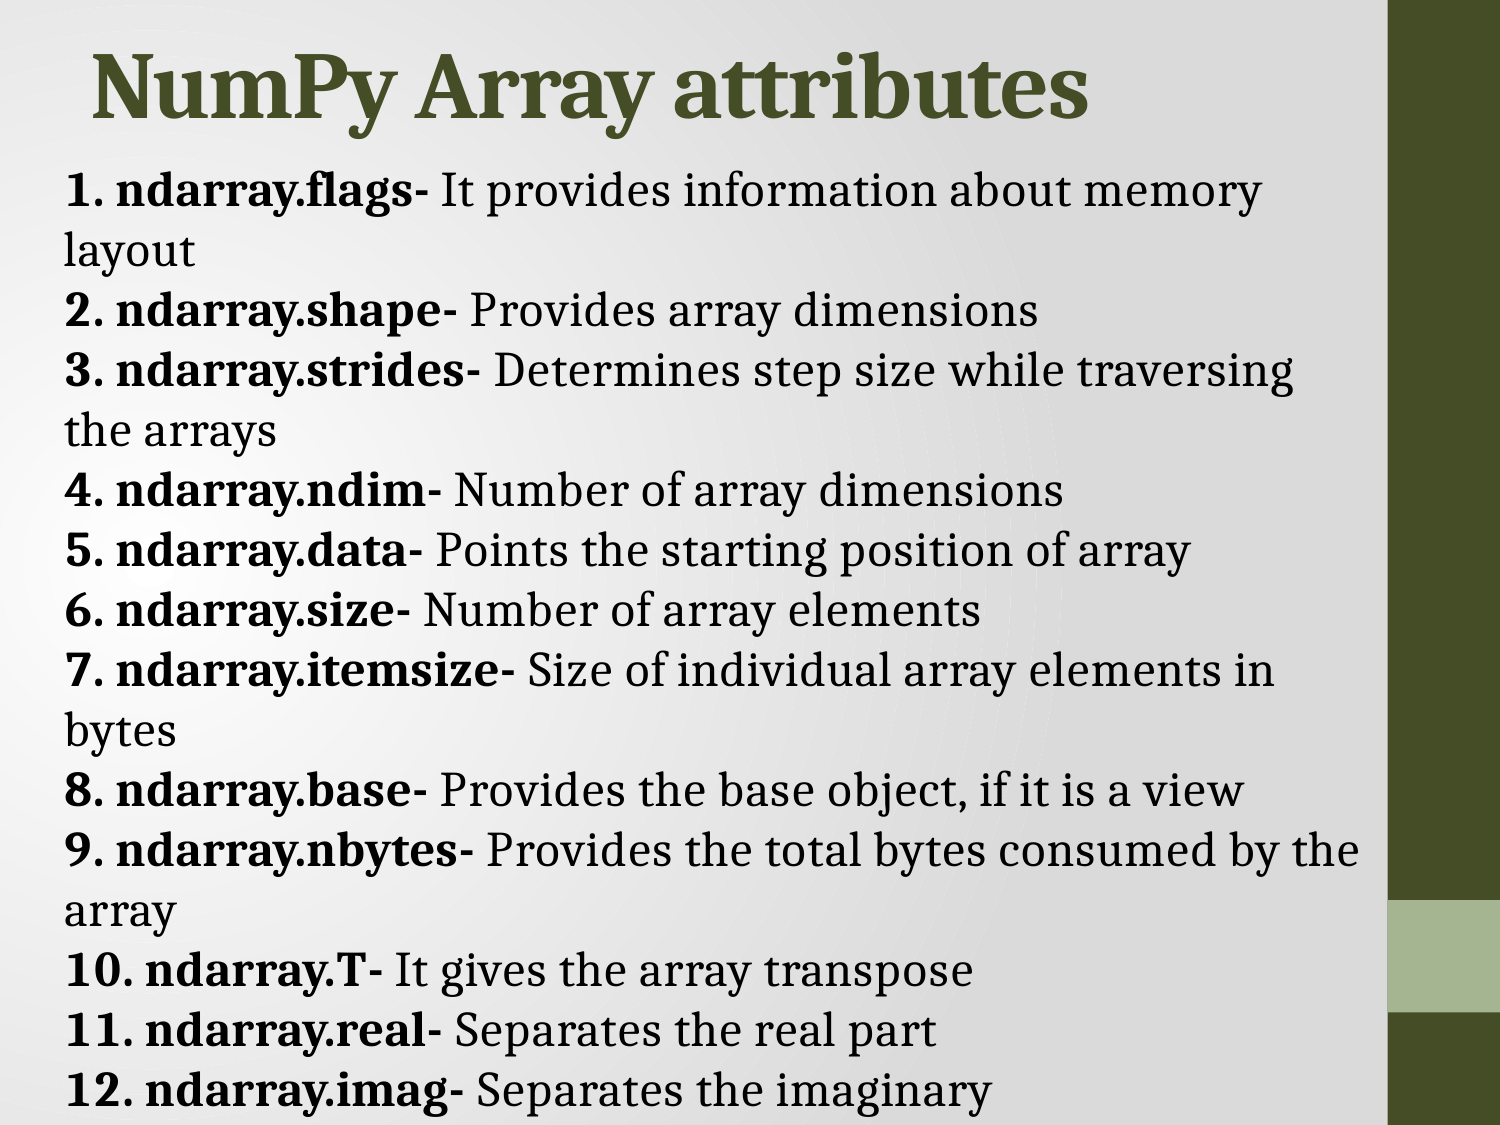

# NumPy Array attributes
1. ndarray.flags- It provides information about memory layout
2. ndarray.shape- Provides array dimensions
3. ndarray.strides- Determines step size while traversing the arrays
4. ndarray.ndim- Number of array dimensions
5. ndarray.data- Points the starting position of array
6. ndarray.size- Number of array elements
7. ndarray.itemsize- Size of individual array elements in bytes
8. ndarray.base- Provides the base object, if it is a view
9. ndarray.nbytes- Provides the total bytes consumed by the array
10. ndarray.T- It gives the array transpose
11. ndarray.real- Separates the real part
12. ndarray.imag- Separates the imaginary